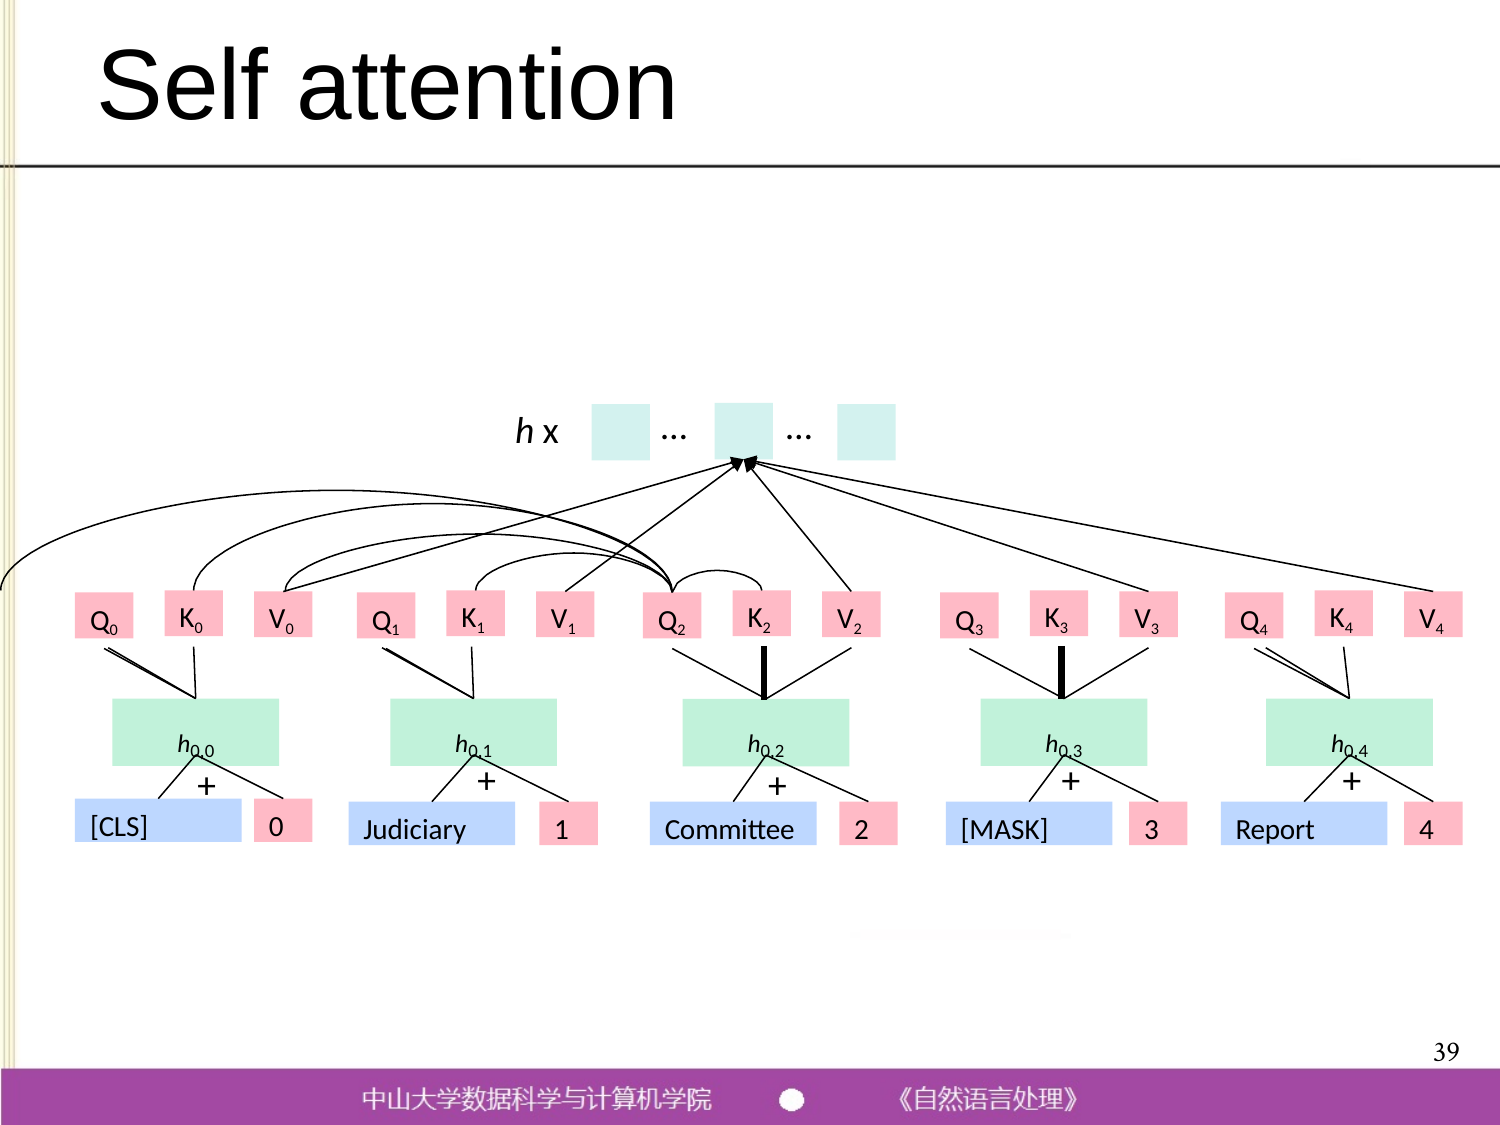

Self attention
…
…

h x
K0
K1
K2
K3
K4
V0
V1
V2
V3
V4
Q0
Q1
Q2
Q3
Q4

h0,0
h0,1
h0,3
h0,4
h0,2
+
+
+

+
+
[CLS]
0
Judiciary
1
Committee
2
[MASK]
3
Report
4
39